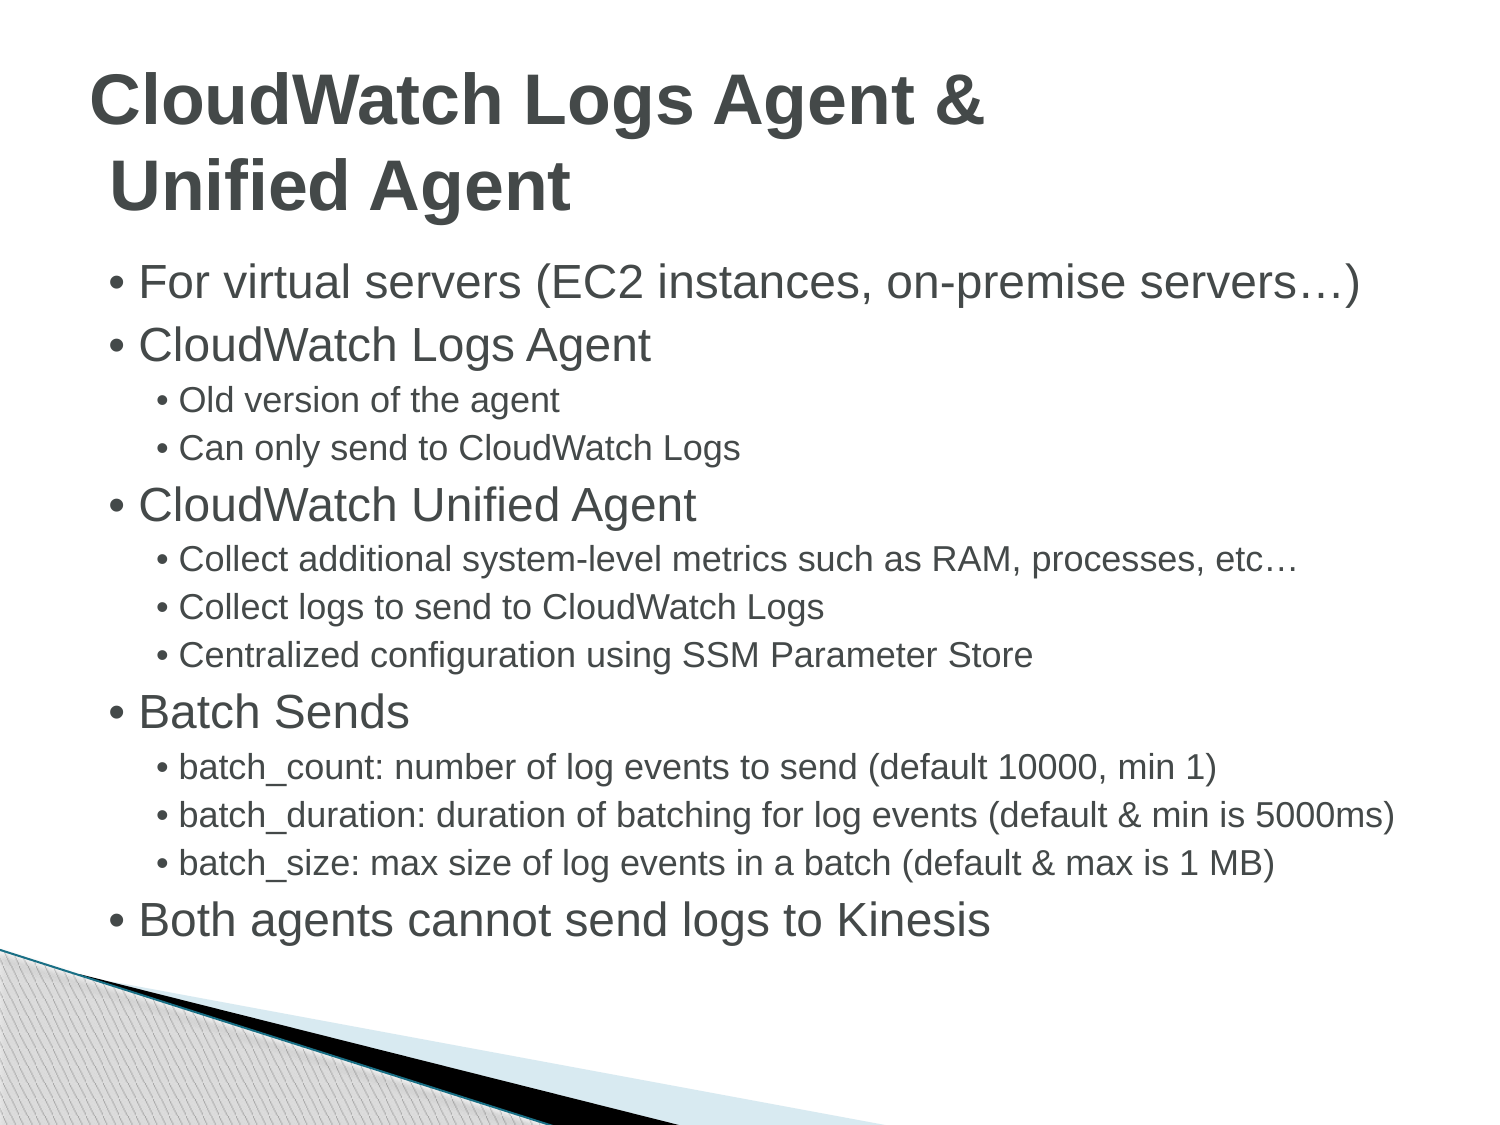

# CloudWatch Logs Agent & Unified Agent
• For virtual servers (EC2 instances, on-premise servers…)
• CloudWatch Logs Agent
• Old version of the agent
• Can only send to CloudWatch Logs
• CloudWatch Unified Agent
• Collect additional system-level metrics such as RAM, processes, etc…
• Collect logs to send to CloudWatch Logs
• Centralized configuration using SSM Parameter Store
• Batch Sends
• batch_count: number of log events to send (default 10000, min 1)
• batch_duration: duration of batching for log events (default & min is 5000ms)
• batch_size: max size of log events in a batch (default & max is 1 MB)
• Both agents cannot send logs to Kinesis